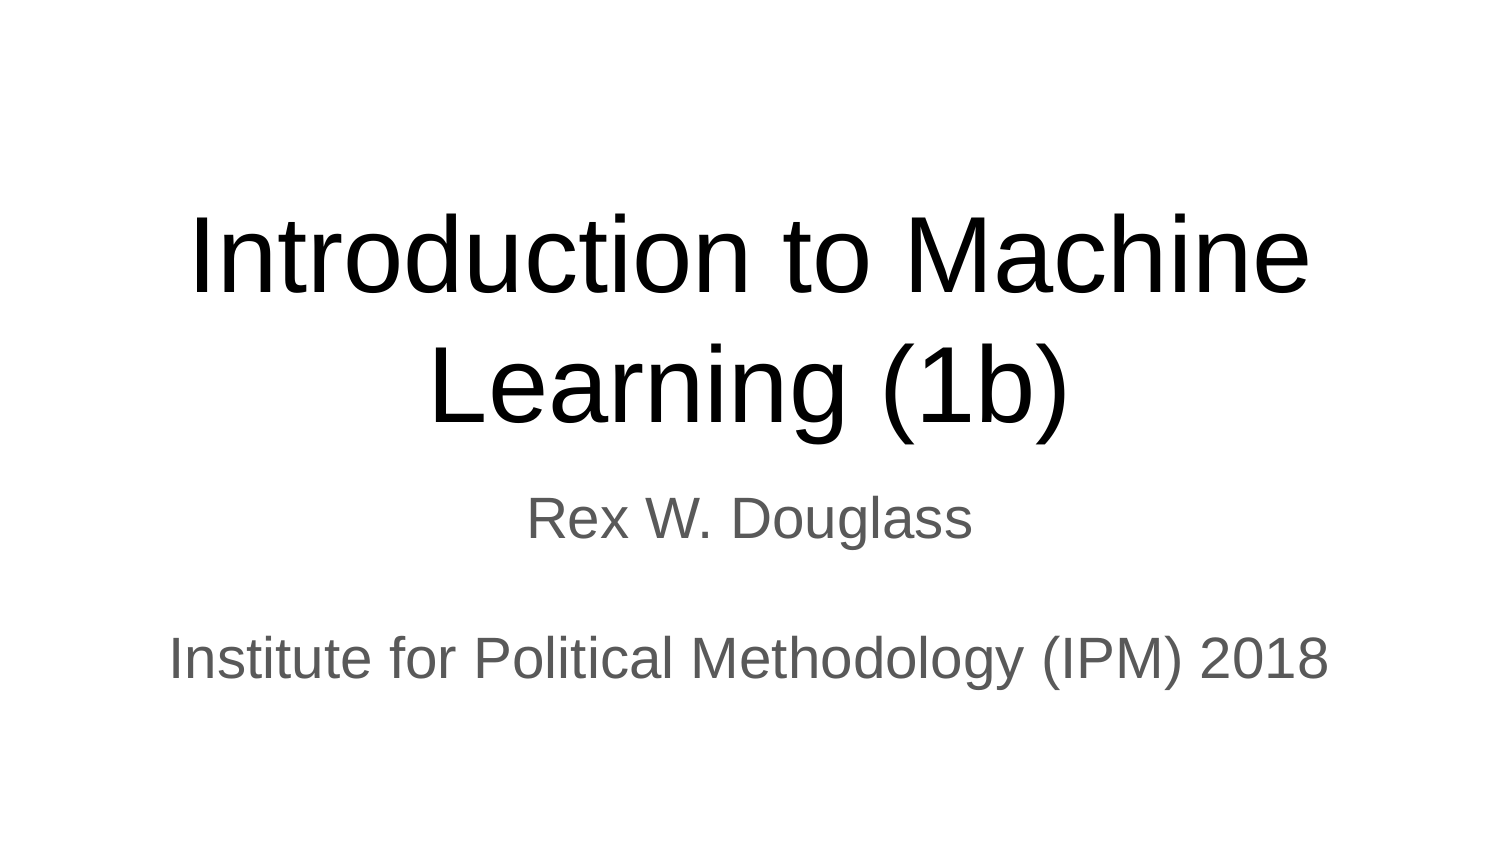

# Introduction to Machine Learning (1b)
Rex W. Douglass

Institute for Political Methodology (IPM) 2018